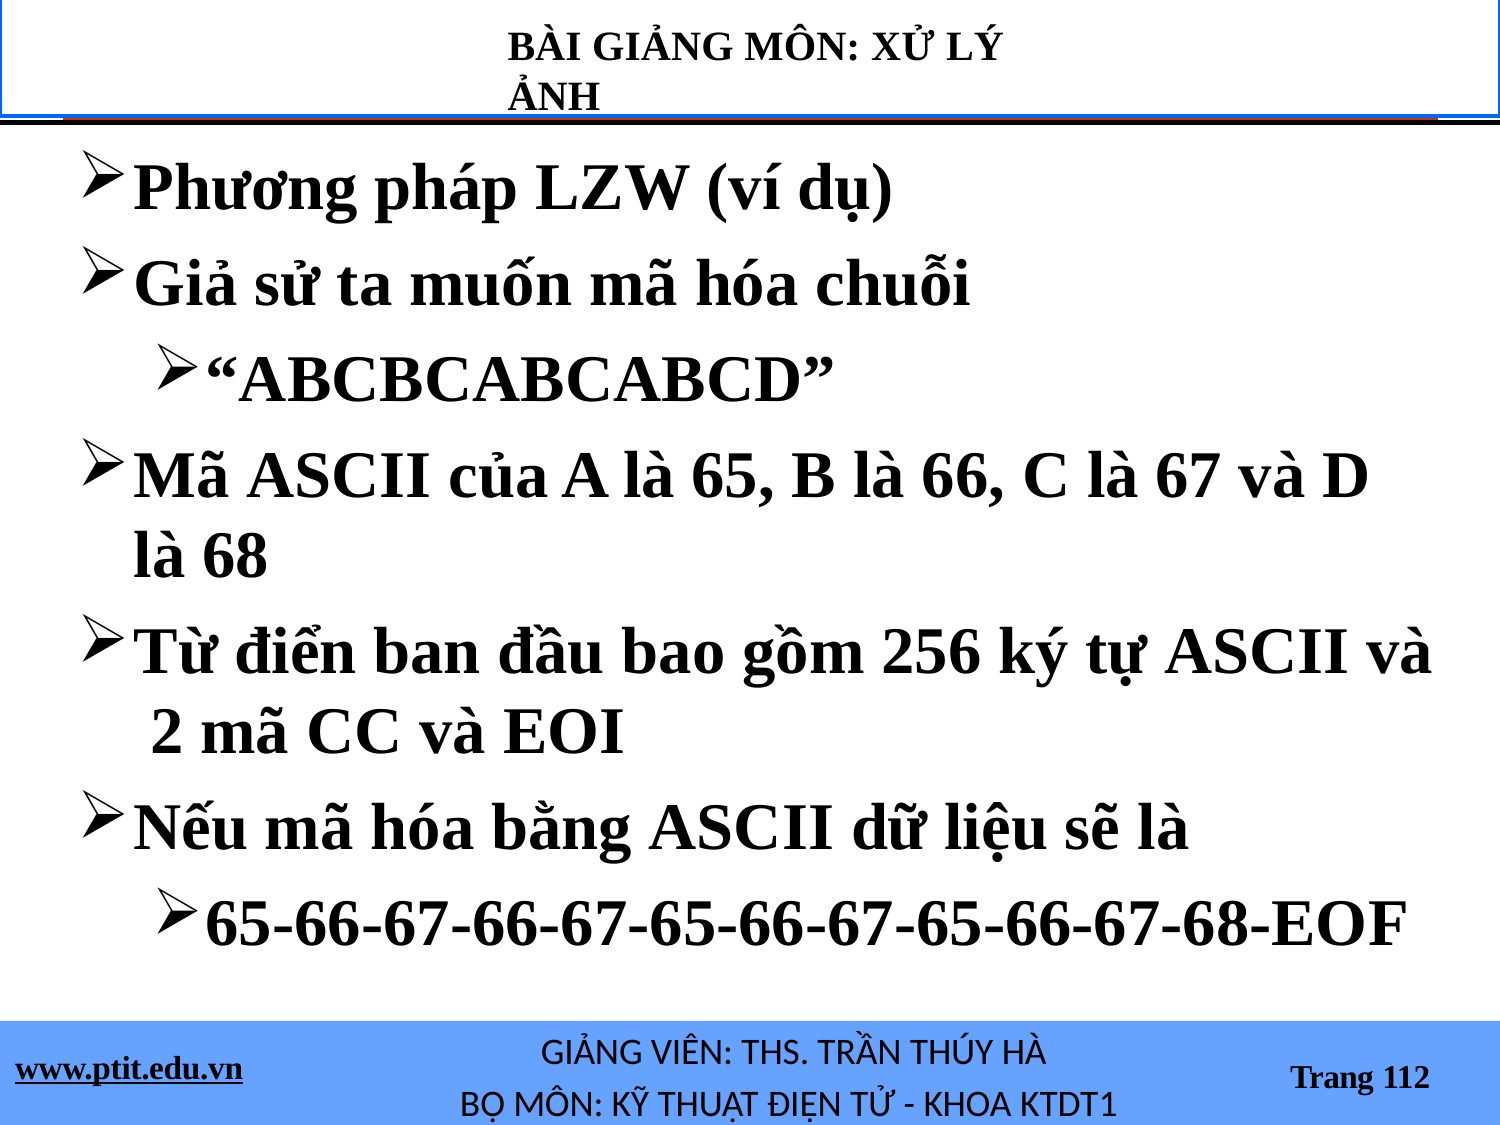

BÀI GIẢNG MÔN: XỬ LÝ ẢNH
Phương pháp LZW (ví dụ)
Giả sử ta muốn mã hóa chuỗi
“ABCBCABCABCD”
Mã ASCII của A là 65, B là 66, C là 67 và D  là 68
Từ điển ban đầu bao gồm 256 ký tự ASCII và  2 mã CC và EOI
Nếu mã hóa bằng ASCII dữ liệu sẽ là
65-66-67-66-67-65-66-67-65-66-67-68-EOF

GIẢNG VIÊN: THS. TRẦN THÚY HÀ
BỘ MÔN: KỸ THUẬT ĐIỆN TỬ - KHOA KTDT1
www.ptit.edu.vn
Trang 112